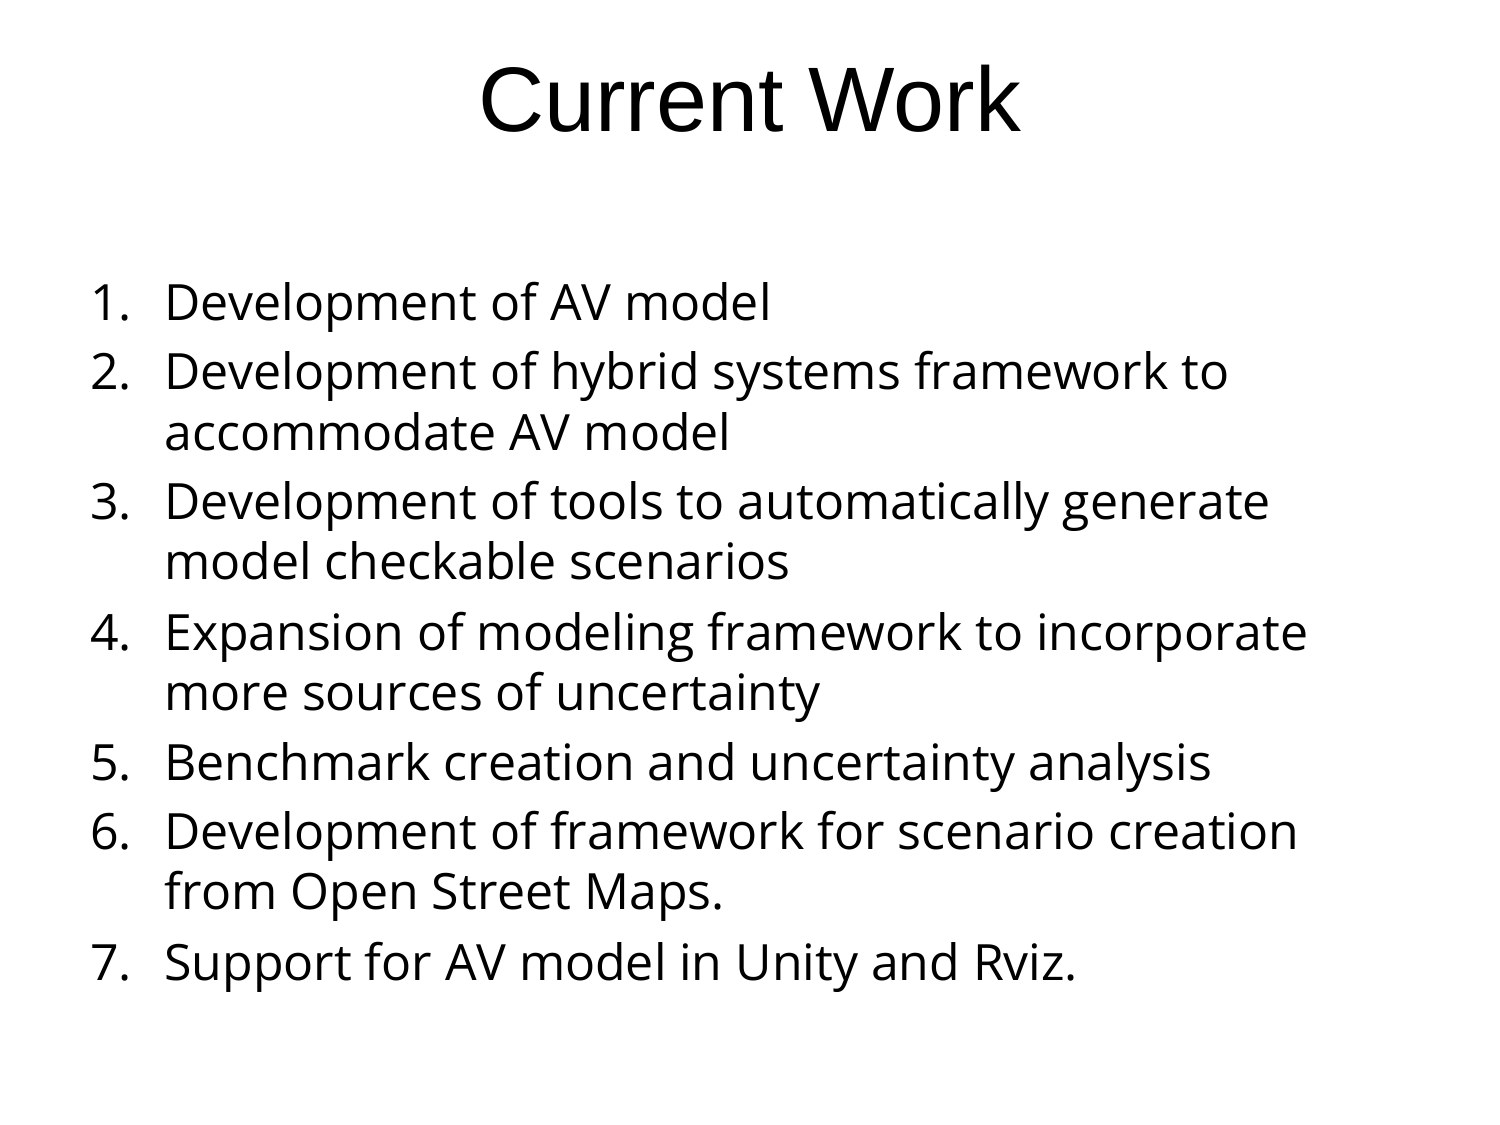

# Current Work
Development of AV model
Development of hybrid systems framework to accommodate AV model
Development of tools to automatically generate model checkable scenarios
Expansion of modeling framework to incorporate more sources of uncertainty
Benchmark creation and uncertainty analysis
Development of framework for scenario creation from Open Street Maps.
Support for AV model in Unity and Rviz.